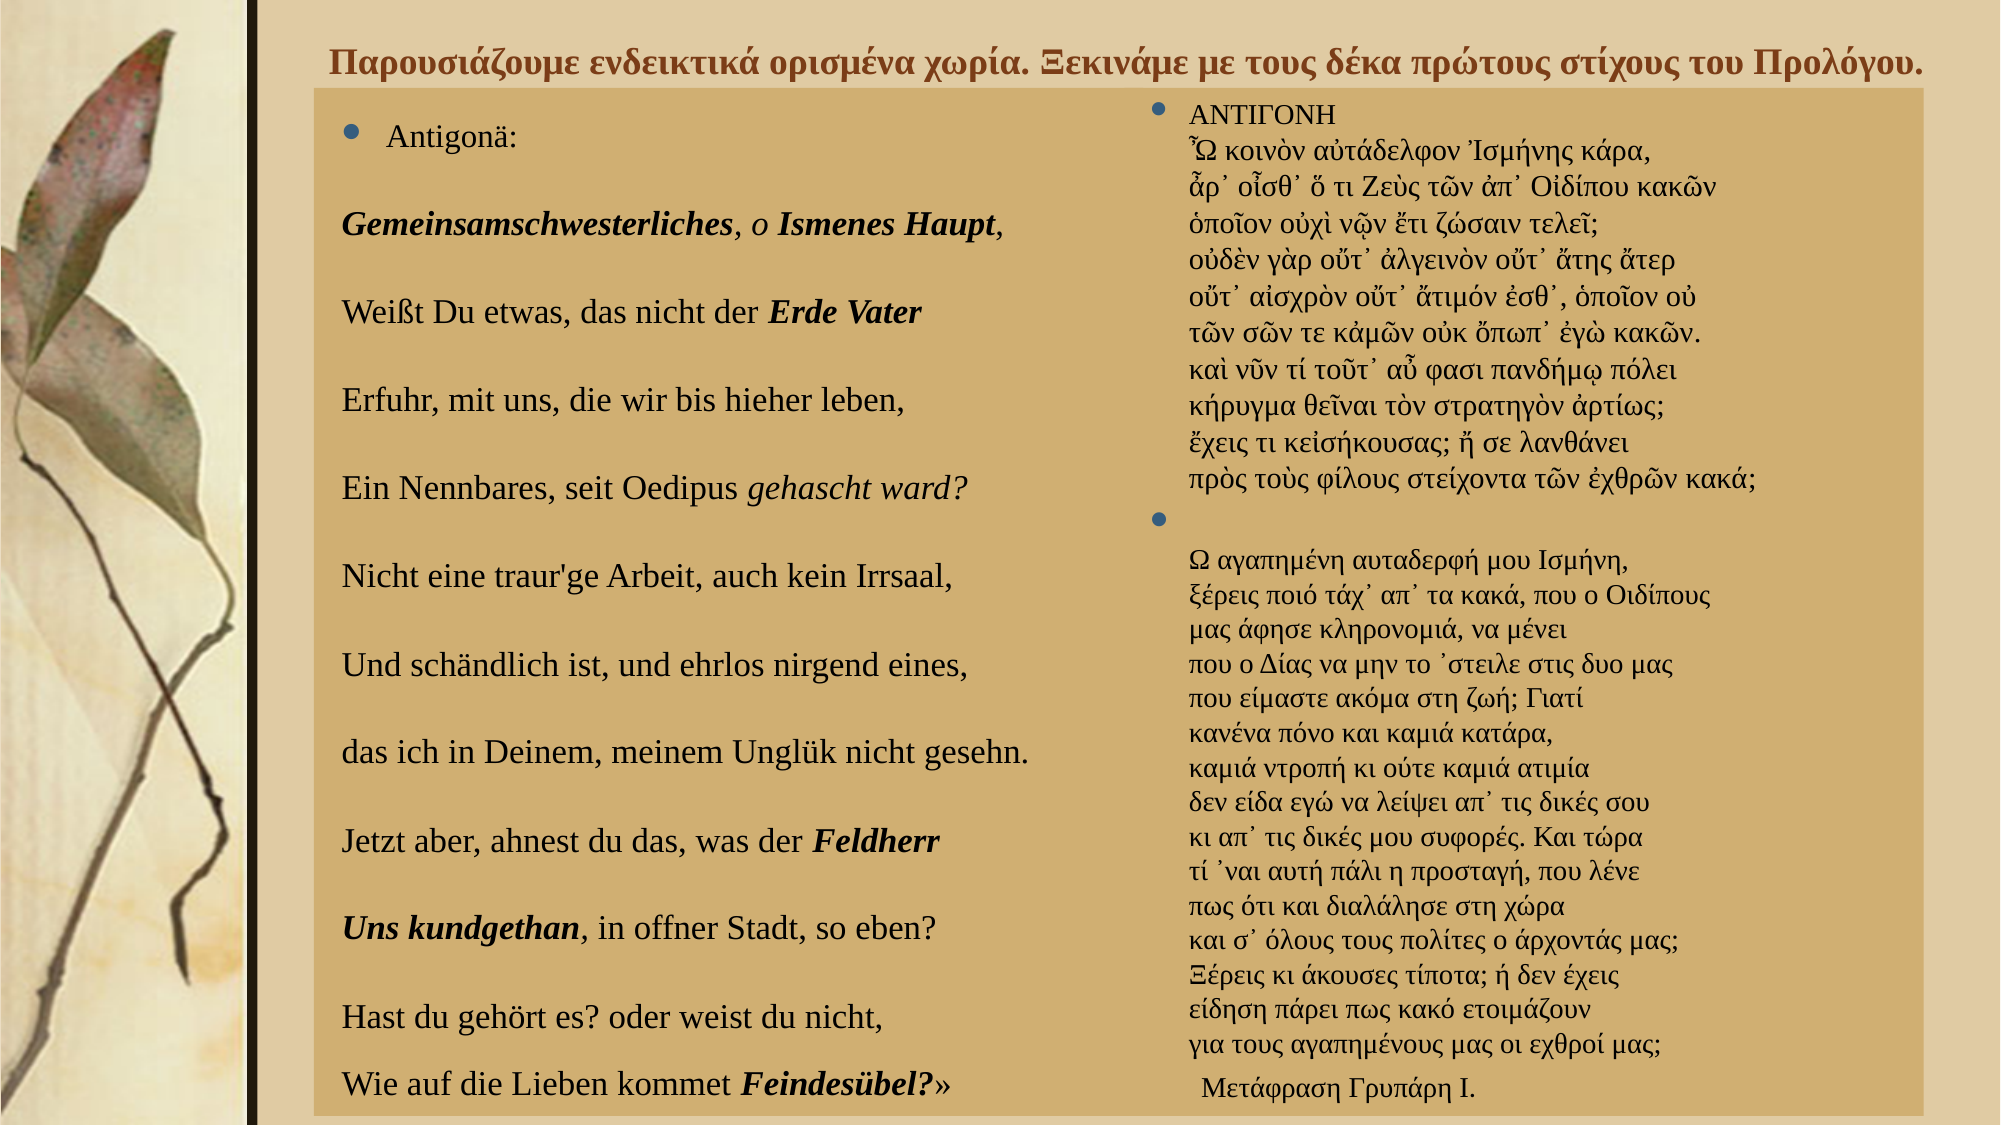

# Παρουσιάζουμε ενδεικτικά ορισμένα χωρία. Ξεκινάμε με τους δέκα πρώτους στίχους του Προλόγου.
Antigonä:
Gemeinsamschwesterliches, o Ismenes Haupt,
Weißt Du etwas, das nicht der Erde Vater
Erfuhr, mit uns, die wir bis hieher leben,
Ein Nennbares, seit Oedipus gehascht ward?
Nicht eine traur'ge Arbeit, auch kein Irrsaal,
Und schändlich ist, und ehrlos nirgend eines,
das ich in Deinem, meinem Unglük nicht gesehn.
Jetzt aber, ahnest du das, was der Feldherr
Uns kundgethan, in offner Stadt, so eben?
Hast du gehört es? oder weist du nicht,
Wie auf die Lieben kommet Feindesübel?»
ΑΝΤΙΓΟΝΗ
Ὦ κοινὸν αὐτάδελφον Ἰσμήνης κάρα,
ἆρ᾽ οἶσθ᾽ ὅ τι Ζεὺς τῶν ἀπ᾽ Οἰδίπου κακῶν
ὁποῖον οὐχὶ νῷν ἔτι ζώσαιν τελεῖ;
οὐδὲν γὰρ οὔτ᾽ ἀλγεινὸν οὔτ᾽ ἄτης ἄτερ
οὔτ᾽ αἰσχρὸν οὔτ᾽ ἄτιμόν ἐσθ᾽, ὁποῖον οὐ
τῶν σῶν τε κἀμῶν οὐκ ὄπωπ᾽ ἐγὼ κακῶν.
καὶ νῦν τί τοῦτ᾽ αὖ φασι πανδήμῳ πόλει
κήρυγμα θεῖναι τὸν στρατηγὸν ἀρτίως;
ἔχεις τι κεἰσήκουσας; ἤ σε λανθάνει
πρὸς τοὺς φίλους στείχοντα τῶν ἐχθρῶν κακά;
Ω αγαπημένη αυταδερφή μου Ισμήνη,
ξέρεις ποιό τάχ᾽ απ᾽ τα κακά, που ο Οιδίπους
μας άφησε κληρονομιά, να μένει
που ο Δίας να μην το ᾽στειλε στις δυο μας
που είμαστε ακόμα στη ζωή; Γιατί
κανένα πόνο και καμιά κατάρα,
καμιά ντροπή κι ούτε καμιά ατιμία
δεν είδα εγώ να λείψει απ᾽ τις δικές σου
κι απ᾽ τις δικές μου συφορές. Και τώρα
τί ᾽ναι αυτή πάλι η προσταγή, που λένε
πως ότι και διαλάλησε στη χώρα
και σ᾽ όλους τους πολίτες ο άρχοντάς μας;
Ξέρεις κι άκουσες τίποτα; ή δεν έχεις
είδηση πάρει πως κακό ετοιμάζουν
για τους αγαπημένους μας οι εχθροί μας;
       Μετάφραση Γρυπάρη Ι.